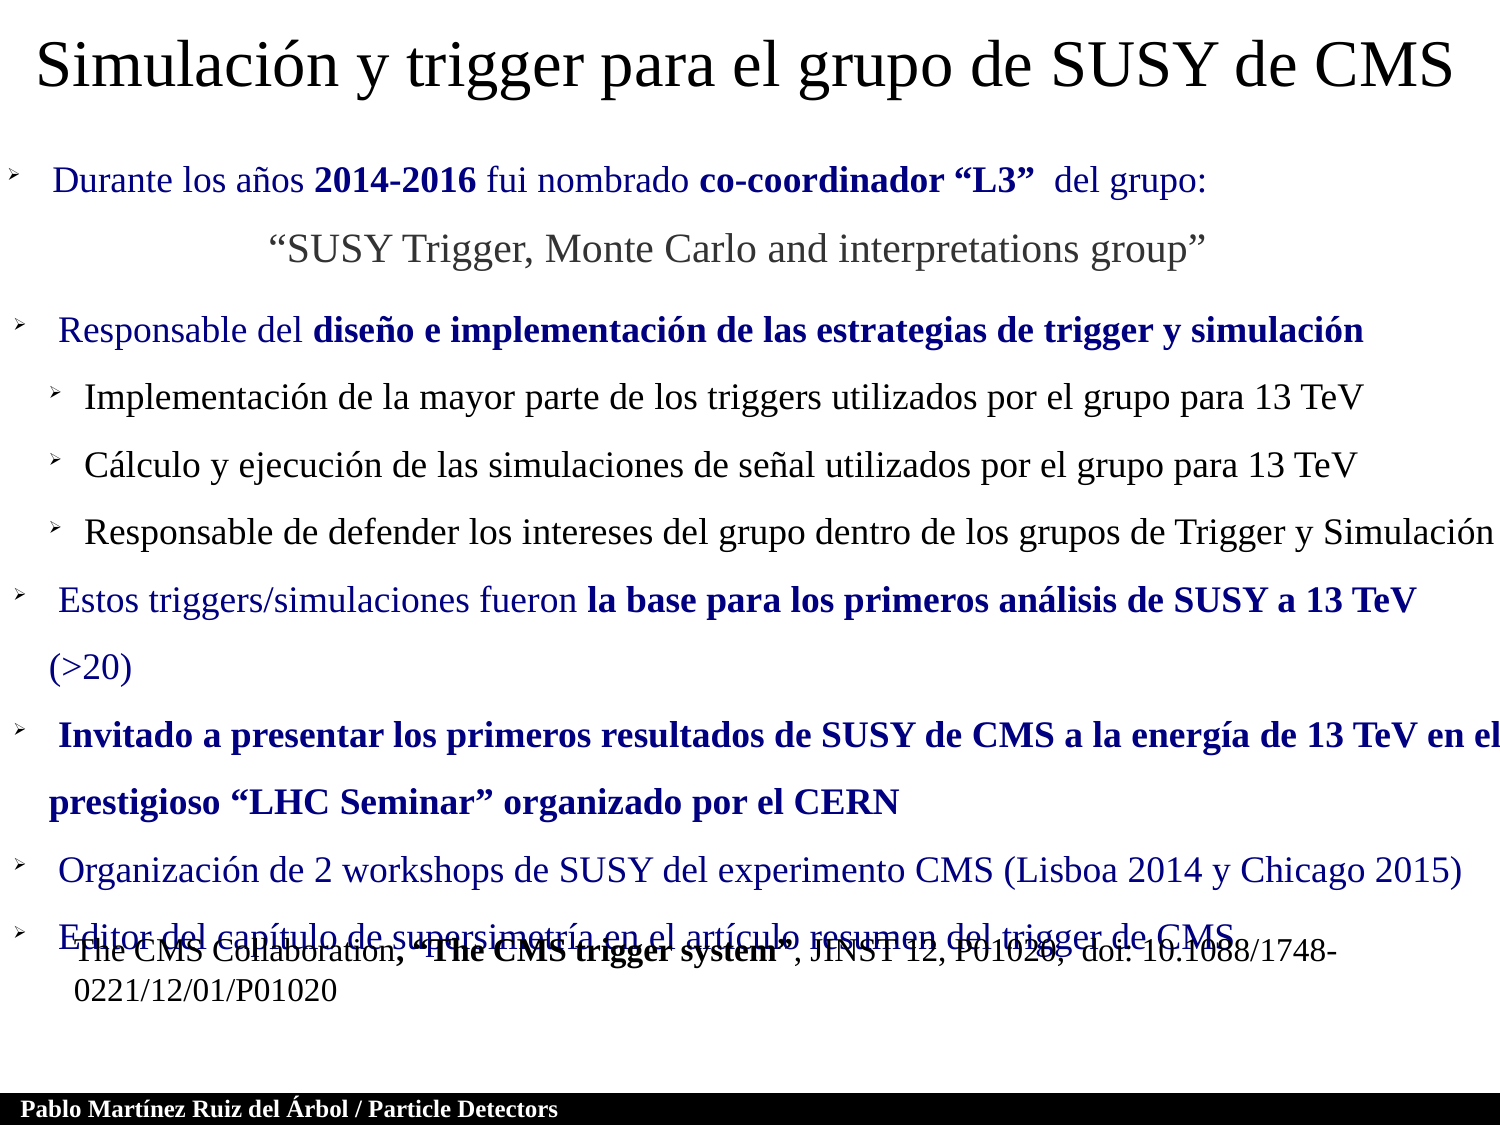

Simulación y trigger para el grupo de SUSY de CMS
 Durante los años 2014-2016 fui nombrado co-coordinador “L3”  del grupo:
“SUSY Trigger, Monte Carlo and interpretations group”
 Responsable del diseño e implementación de las estrategias de trigger y simulación
Implementación de la mayor parte de los triggers utilizados por el grupo para 13 TeV
Cálculo y ejecución de las simulaciones de señal utilizados por el grupo para 13 TeV
Responsable de defender los intereses del grupo dentro de los grupos de Trigger y Simulación
 Estos triggers/simulaciones fueron la base para los primeros análisis de SUSY a 13 TeV (>20)
 Invitado a presentar los primeros resultados de SUSY de CMS a la energía de 13 TeV en el prestigioso “LHC Seminar” organizado por el CERN
 Organización de 2 workshops de SUSY del experimento CMS (Lisboa 2014 y Chicago 2015)
 Editor del capítulo de supersimetría en el artículo resumen del trigger de CMS
The CMS Collaboration, “The CMS trigger system”, JINST 12, P01020,  doi: 10.1088/1748-0221/12/01/P01020